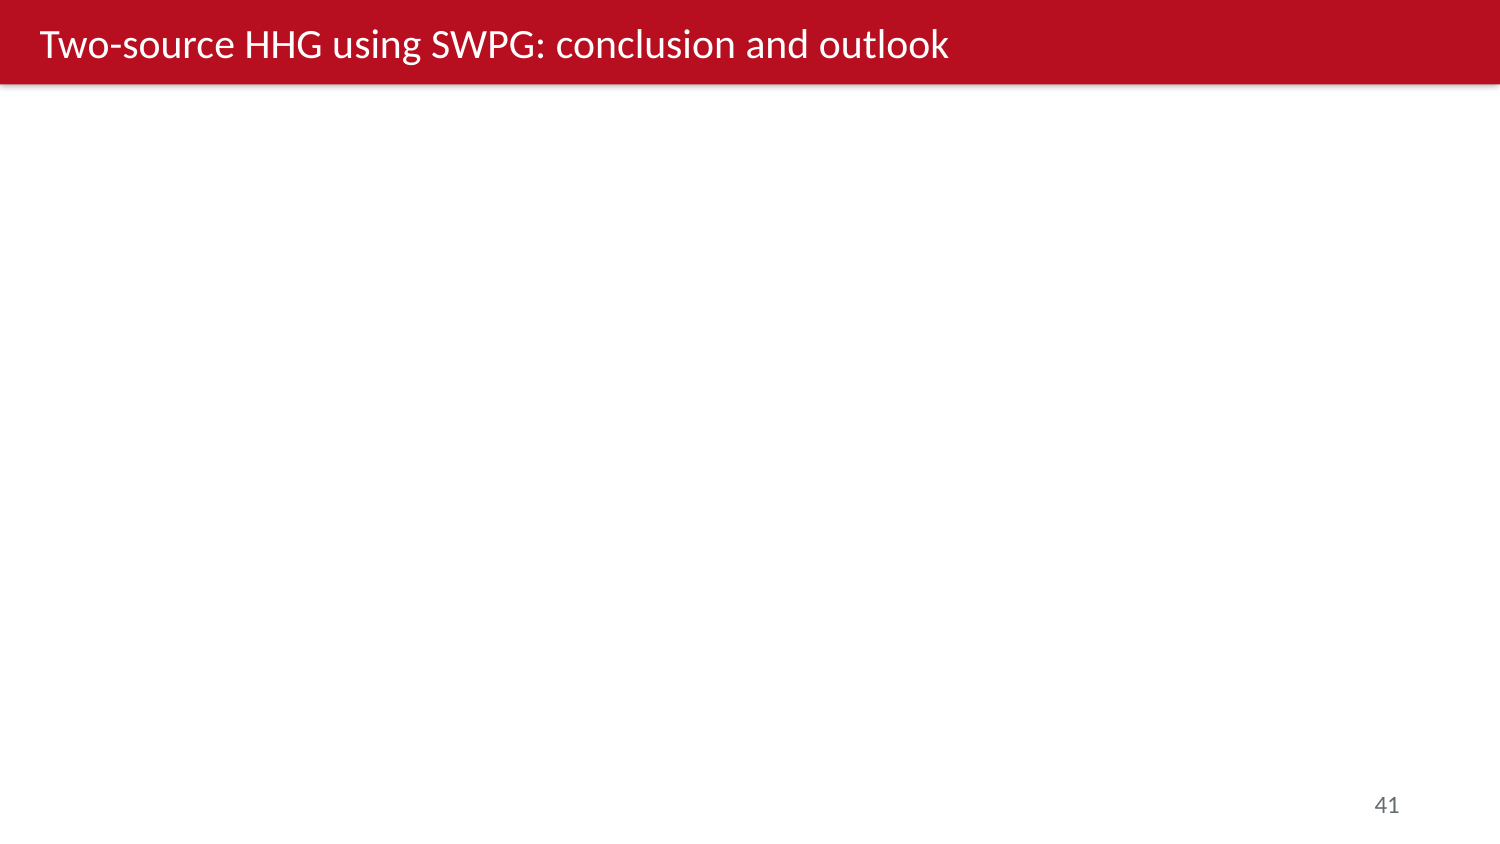

Two-source HHG using SWPG: conclusion and outlook